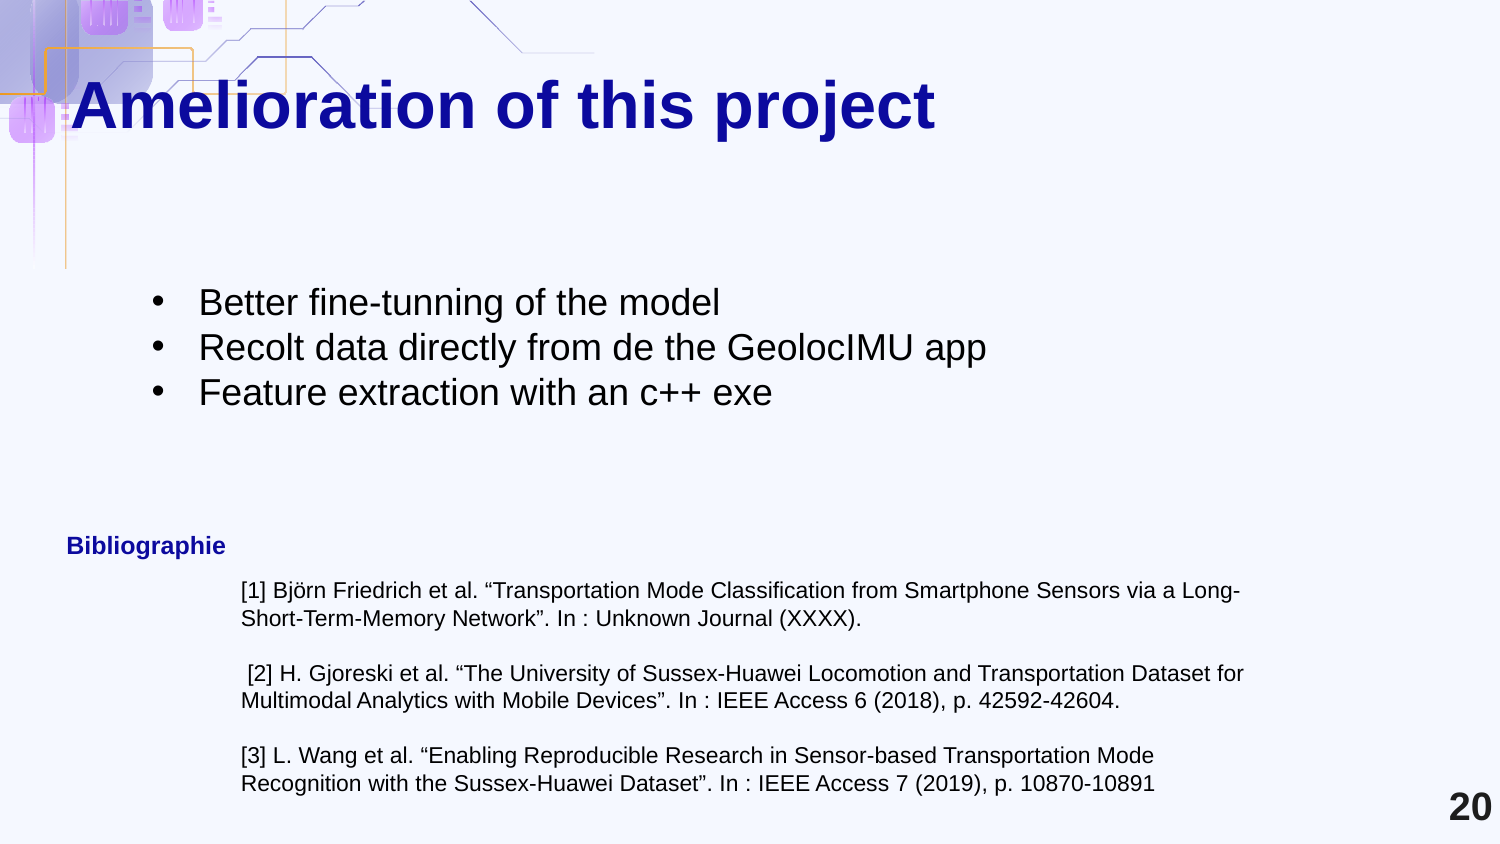

# Amelioration of this project
Better fine-tunning of the model
Recolt data directly from de the GeolocIMU app
Feature extraction with an c++ exe
Bibliographie
[1] Björn Friedrich et al. “Transportation Mode Classification from Smartphone Sensors via a Long-Short-Term-Memory Network”. In : Unknown Journal (XXXX).
 [2] H. Gjoreski et al. “The University of Sussex-Huawei Locomotion and Transportation Dataset for Multimodal Analytics with Mobile Devices”. In : IEEE Access 6 (2018), p. 42592-42604.

[3] L. Wang et al. “Enabling Reproducible Research in Sensor-based Transportation Mode Recognition with the Sussex-Huawei Dataset”. In : IEEE Access 7 (2019), p. 10870-10891
20